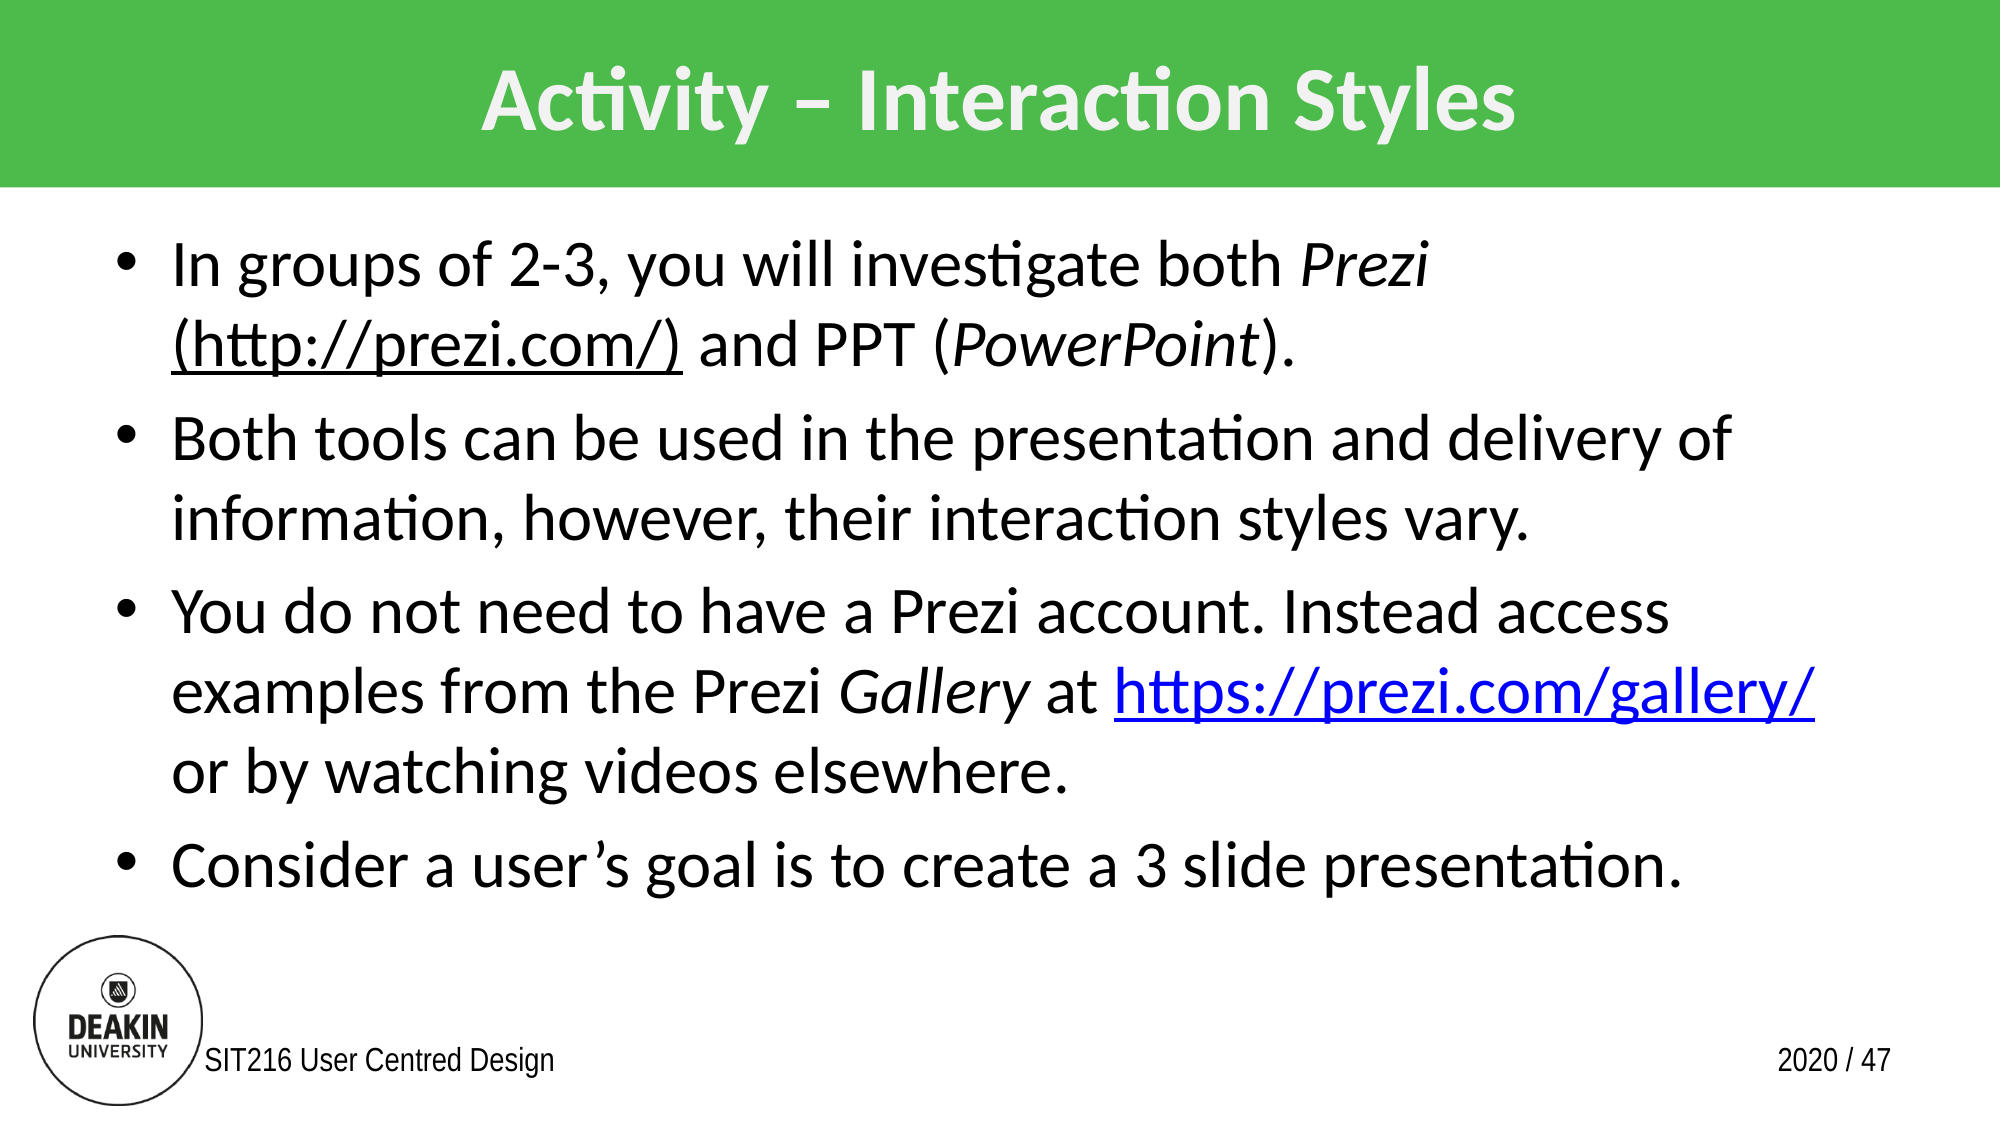

# Activity – Interaction Styles
In groups of 2-3, you will investigate both Prezi (http://prezi.com/) and PPT (PowerPoint).
Both tools can be used in the presentation and delivery of information, however, their interaction styles vary.
You do not need to have a Prezi account. Instead access examples from the Prezi Gallery at https://prezi.com/gallery/ or by watching videos elsewhere.
Consider a user’s goal is to create a 3 slide presentation.